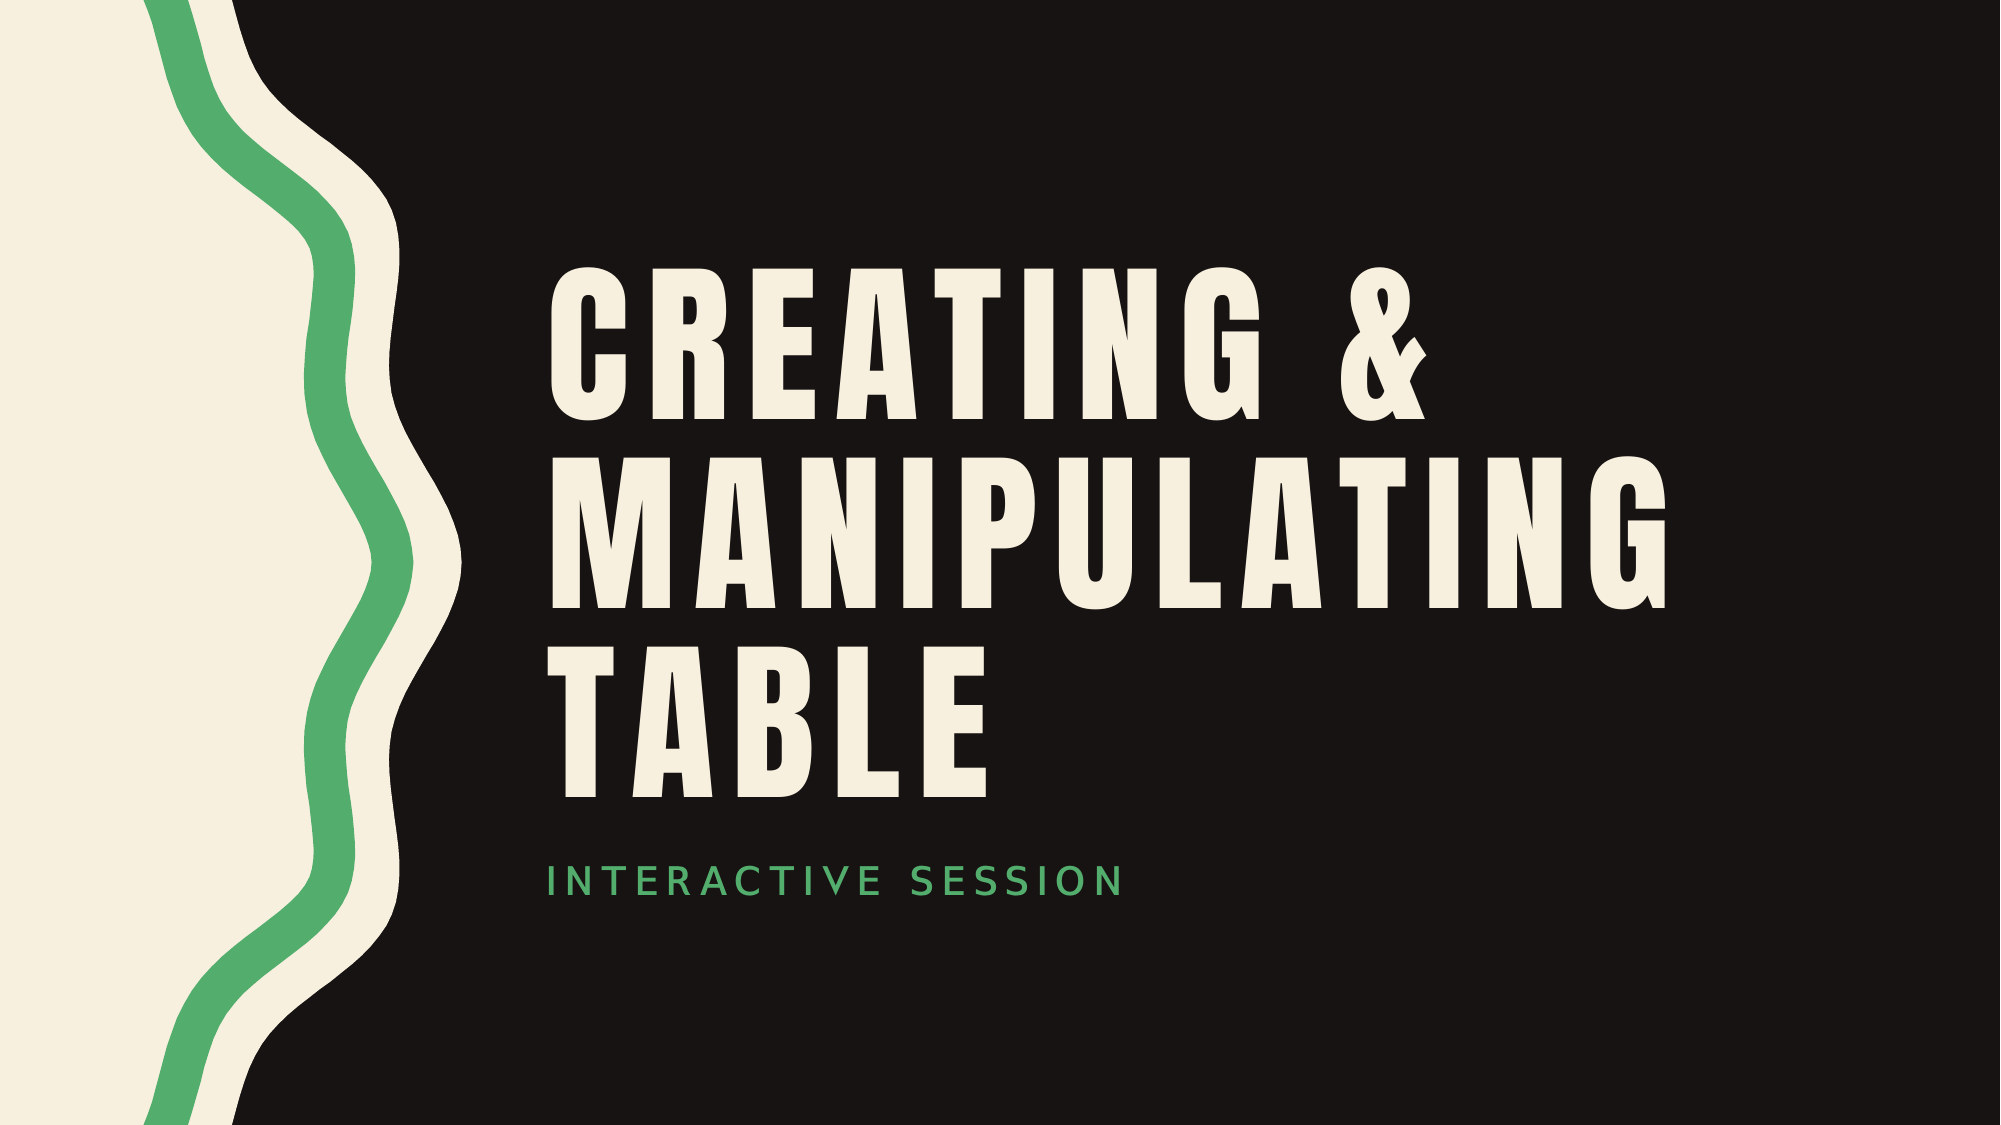

# CREATING & MANIPULATING Table
Interactive Session